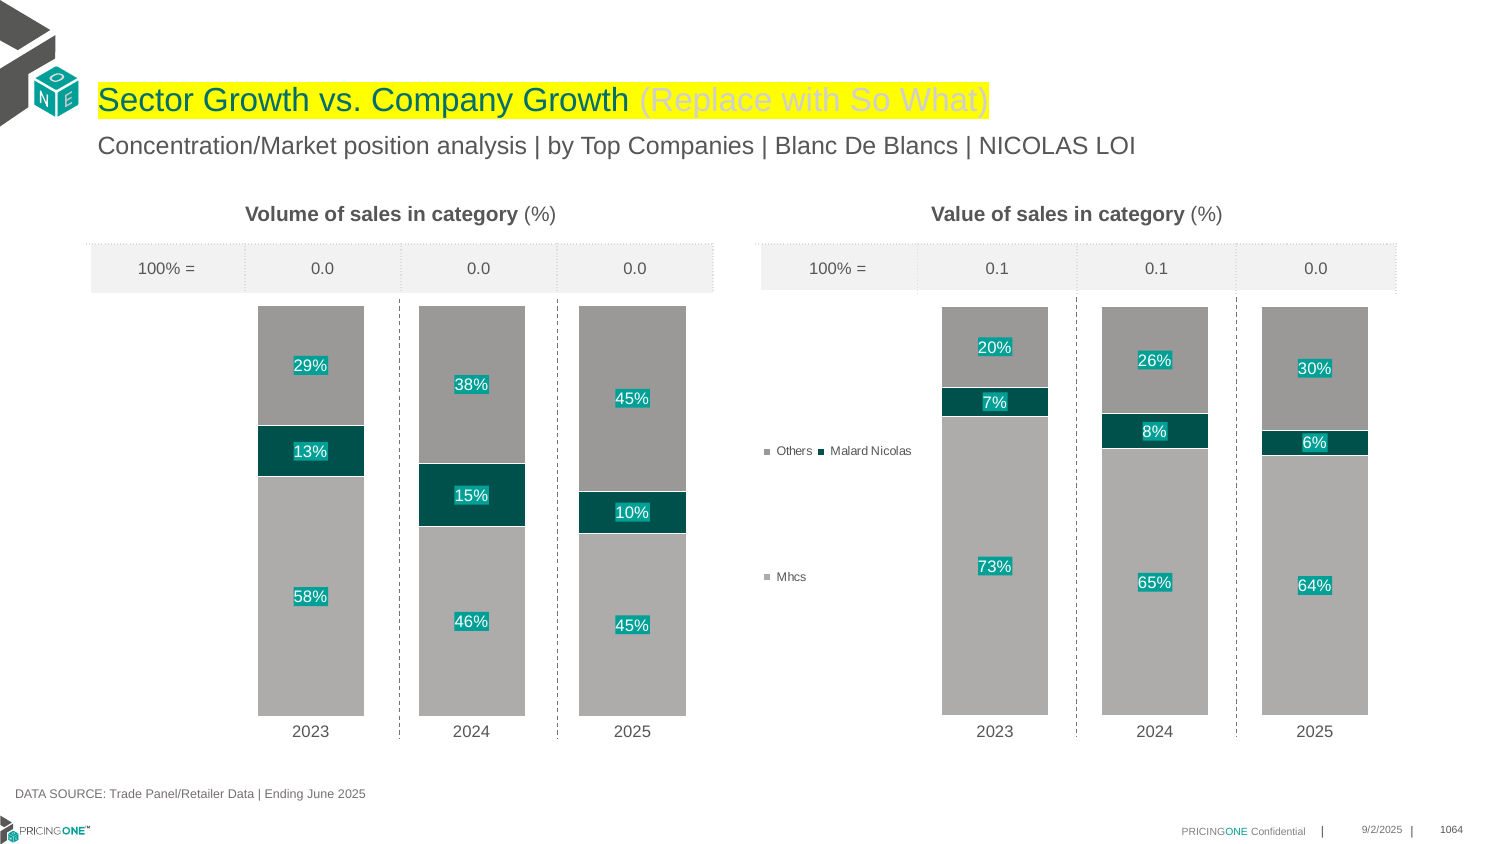

# Sector Growth vs. Company Growth (Replace with So What)
Concentration/Market position analysis | by Top Companies | Blanc De Blancs | NICOLAS LOI
| Volume of sales in category (%) |  |  |  |
| --- | --- | --- | --- |
| 100% = | 0.0 | 0.0 | 0.0 |
| Value of sales in category (%) |  |  |  |
| --- | --- | --- | --- |
| 100% = | 0.1 | 0.1 | 0.0 |

### Chart

| Category | Mhcs | Malard Nicolas | Others |
|---|---|---|---|
| 2023 | 0.5823863636363636 | 0.12571022727272727 | 0.2919034090909091 |
| 2024 | 0.4619826756496631 | 0.1530317613089509 | 0.3849855630413859 |
| 2025 | 0.4458204334365325 | 0.1021671826625387 | 0.4520123839009288 |

### Chart

| Category | Mhcs | Malard Nicolas | Others |
|---|---|---|---|
| 2023 | 0.7312769600936423 | 0.06992825092666854 | 0.1987947889796892 |
| 2024 | 0.6522409007925202 | 0.08431738795496037 | 0.26344171125251953 |
| 2025 | 0.6362825544059936 | 0.05993578308954691 | 0.30378166250445954 |
DATA SOURCE: Trade Panel/Retailer Data | Ending June 2025

9/2/2025
1064